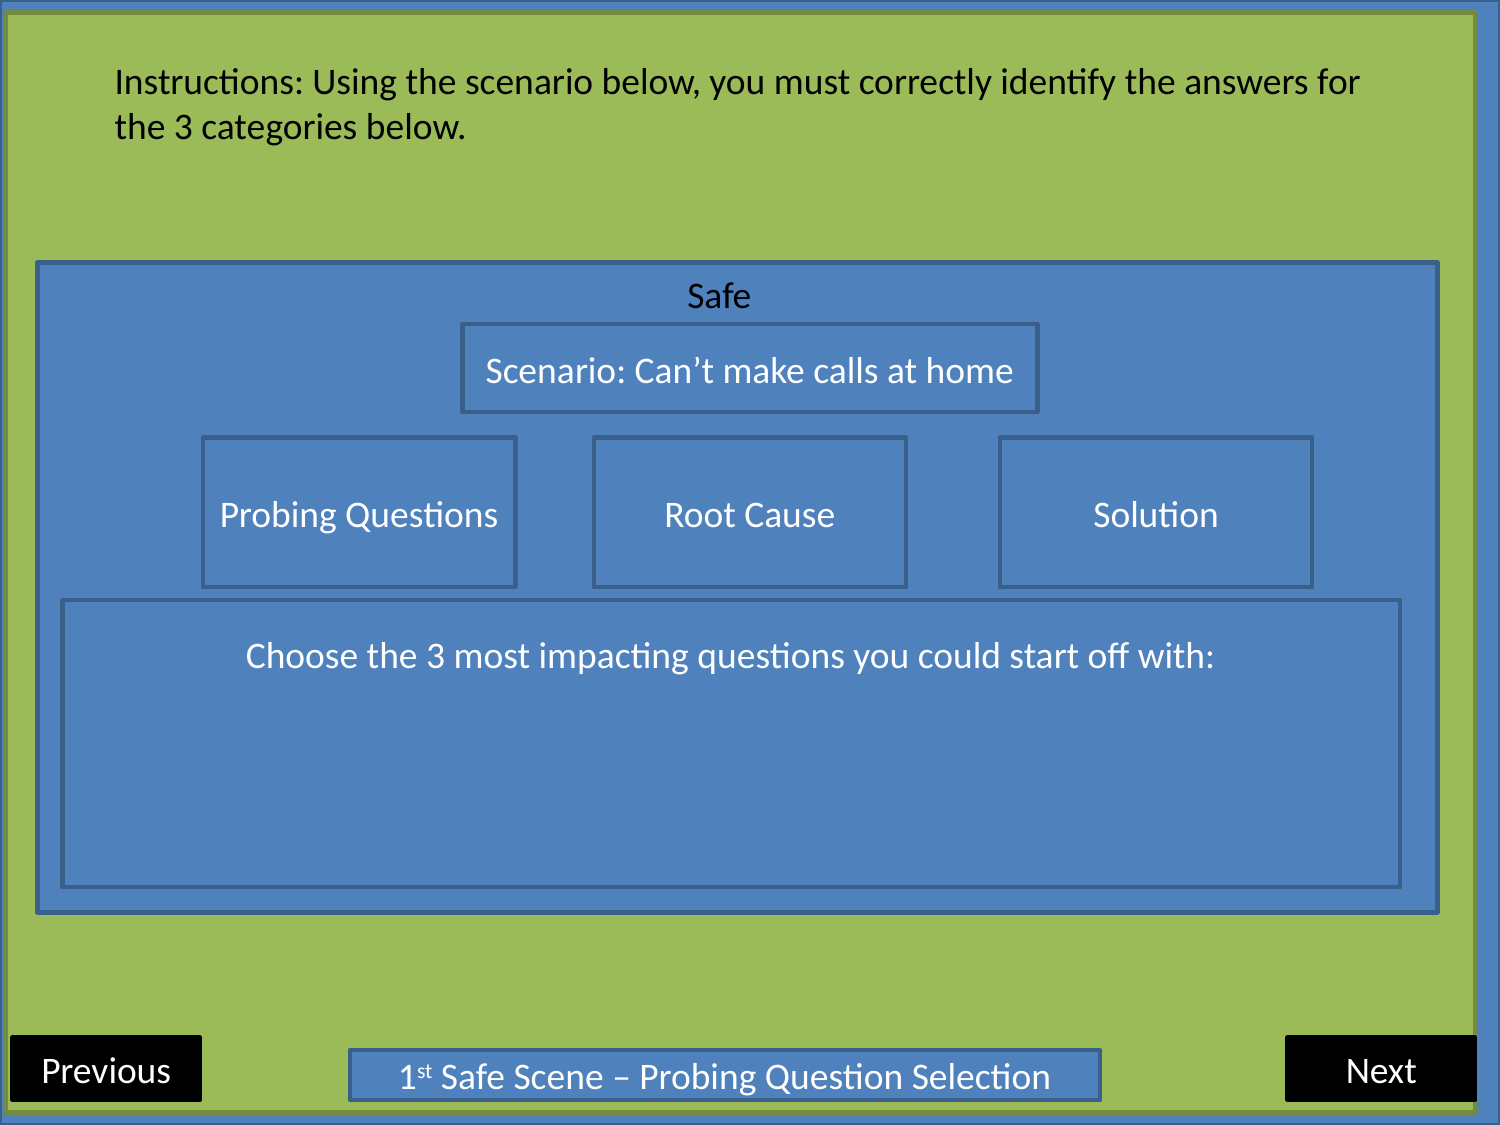

#
Instructions: Using the scenario below, you must correctly identify the answers for the 3 categories below.

Safe
Scenario: Can’t make calls at home
Probing Questions
Root Cause
Solution
Choose the 3 most impacting questions you could start off with:

Previous
Next
1st Safe Scene – Probing Question Selection